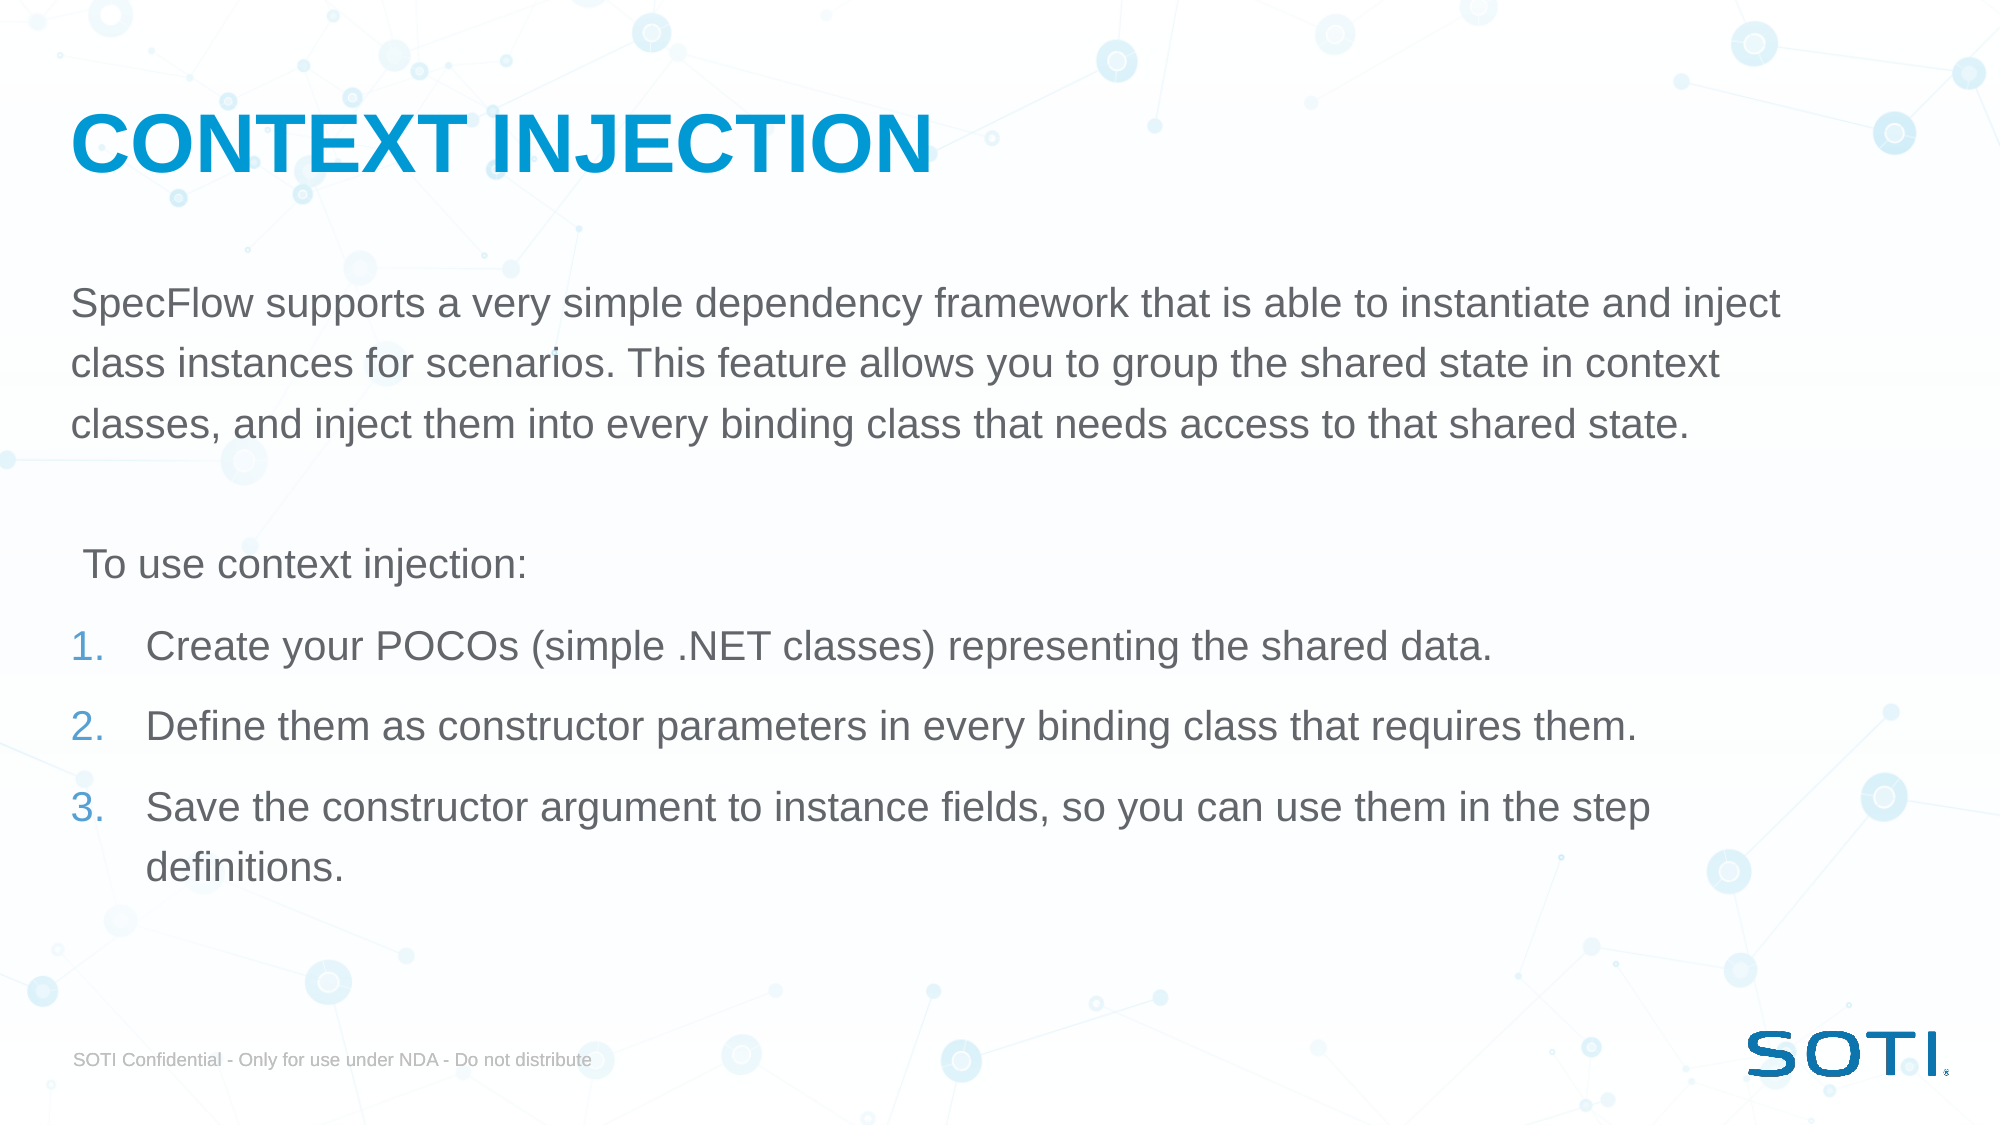

# CONTEXT INJECTION
SpecFlow supports a very simple dependency framework that is able to instantiate and inject class instances for scenarios. This feature allows you to group the shared state in context classes, and inject them into every binding class that needs access to that shared state.
 To use context injection:
Create your POCOs (simple .NET classes) representing the shared data.
Define them as constructor parameters in every binding class that requires them.
Save the constructor argument to instance fields, so you can use them in the step definitions.